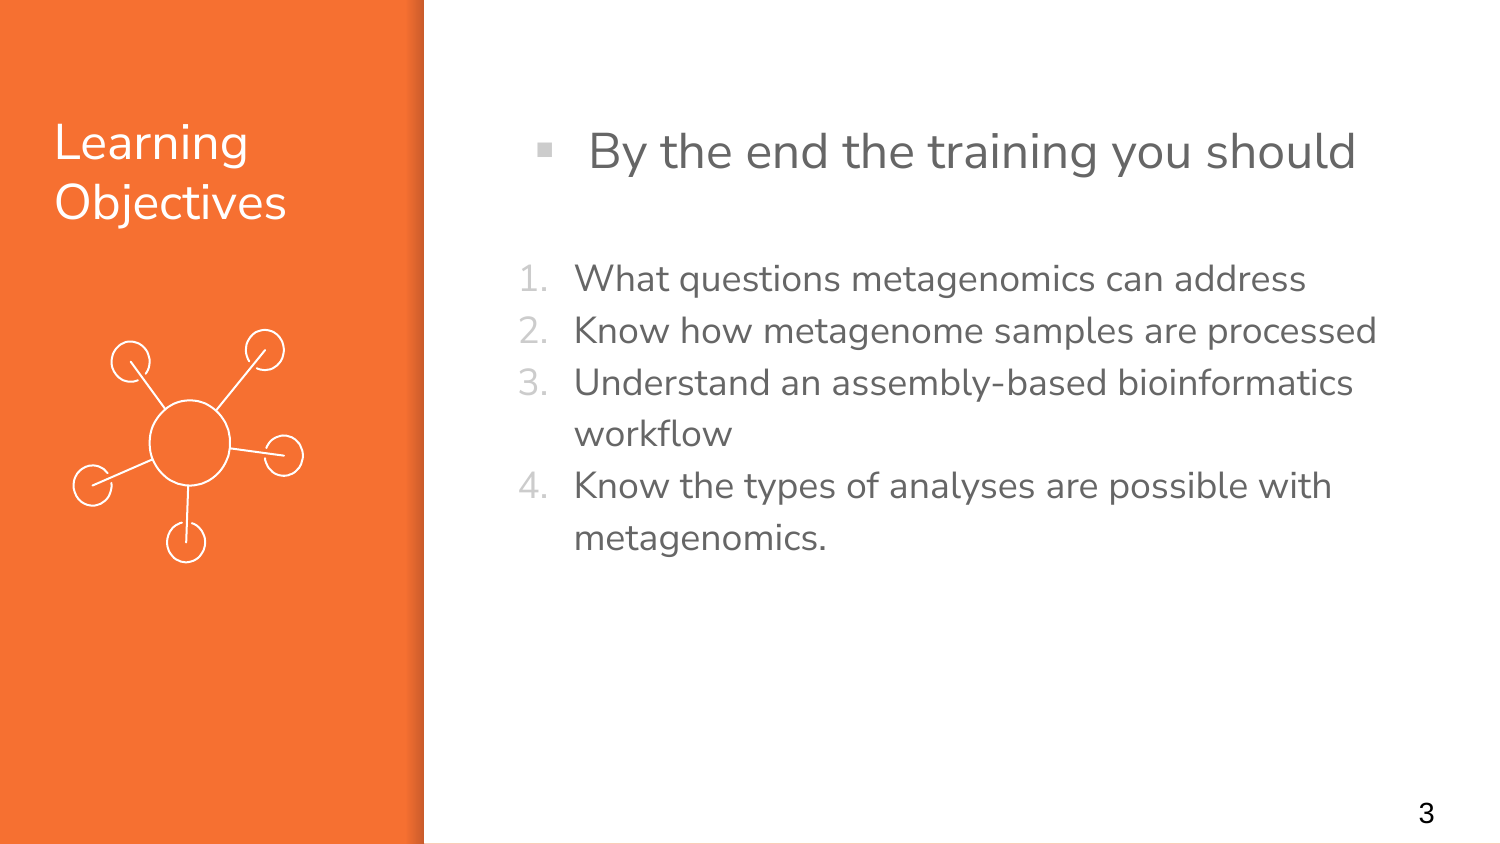

# Learning Objectives
By the end the training you should

What questions metagenomics can address
Know how metagenome samples are processed
Understand an assembly-based bioinformatics workflow
Know the types of analyses are possible with metagenomics.

3